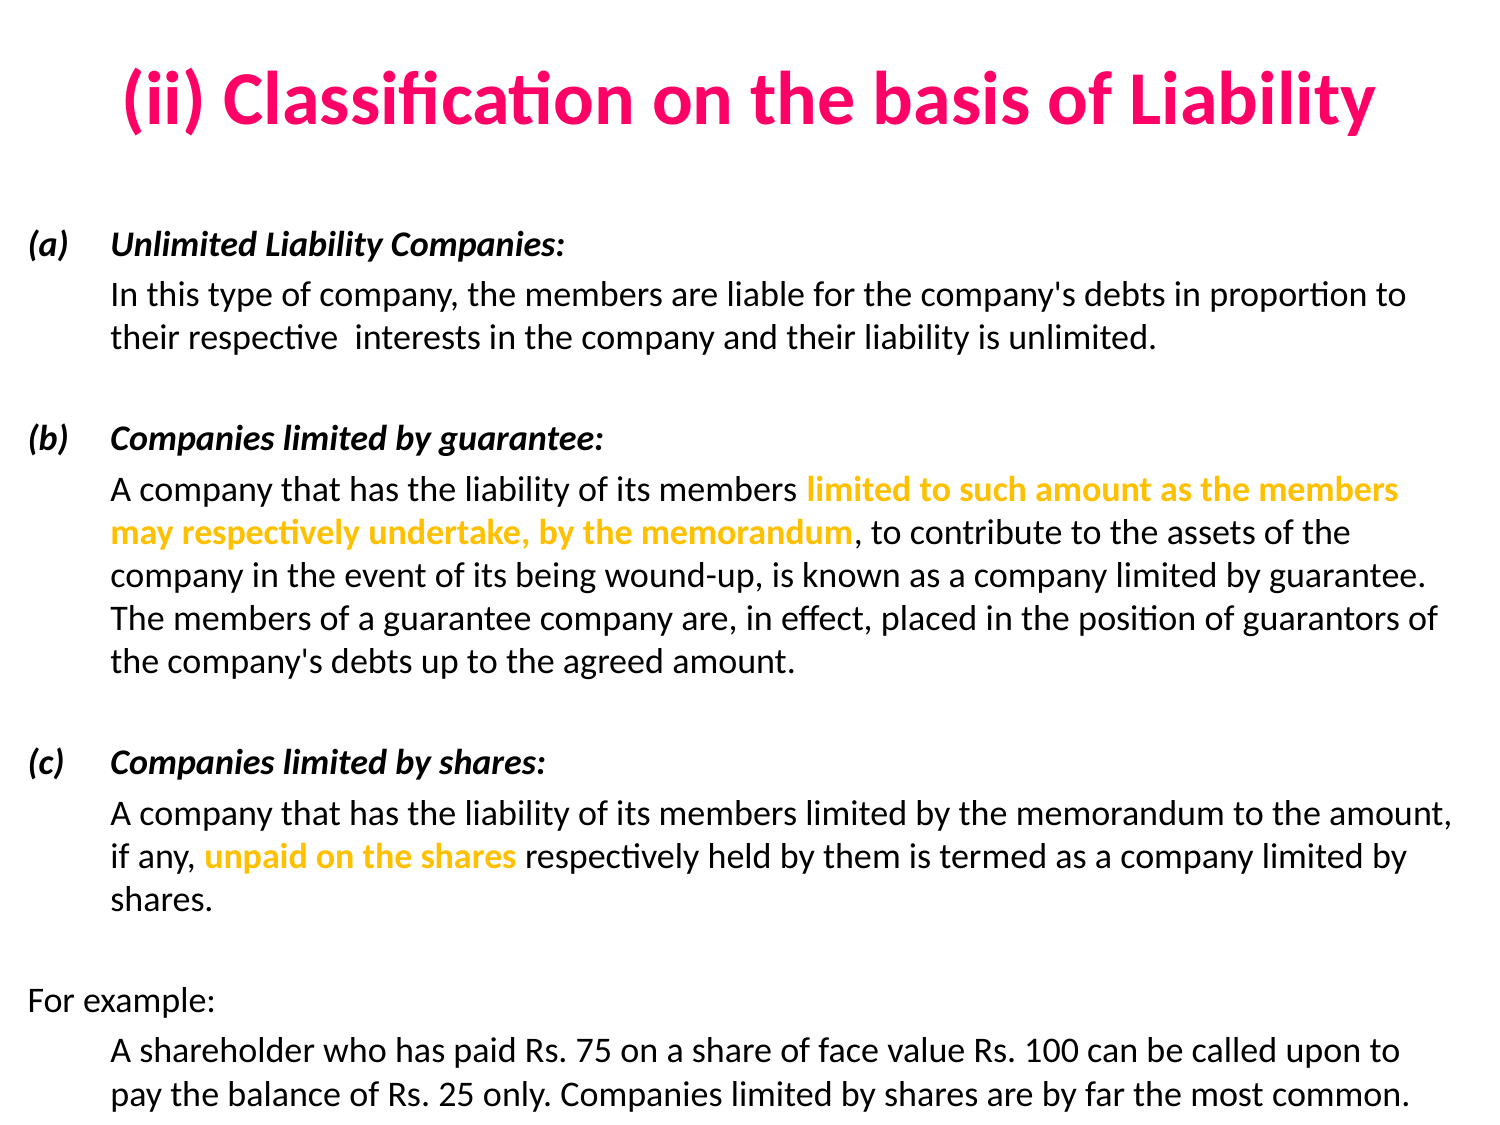

# (ii) Classification on the basis of Liability
Unlimited Liability Companies:
	In this type of company, the members are liable for the company's debts in proportion to their respective  interests in the company and their liability is unlimited.

Companies limited by guarantee:
	A company that has the liability of its members limited to such amount as the members may respectively undertake, by the memorandum, to contribute to the assets of the company in the event of its being wound-up, is known as a company limited by guarantee. The members of a guarantee company are, in effect, placed in the position of guarantors of the company's debts up to the agreed amount.

Companies limited by shares:
	A company that has the liability of its members limited by the memorandum to the amount, if any, unpaid on the shares respectively held by them is termed as a company limited by shares.

For example:
	A shareholder who has paid Rs. 75 on a share of face value Rs. 100 can be called upon to pay the balance of Rs. 25 only. Companies limited by shares are by far the most common.